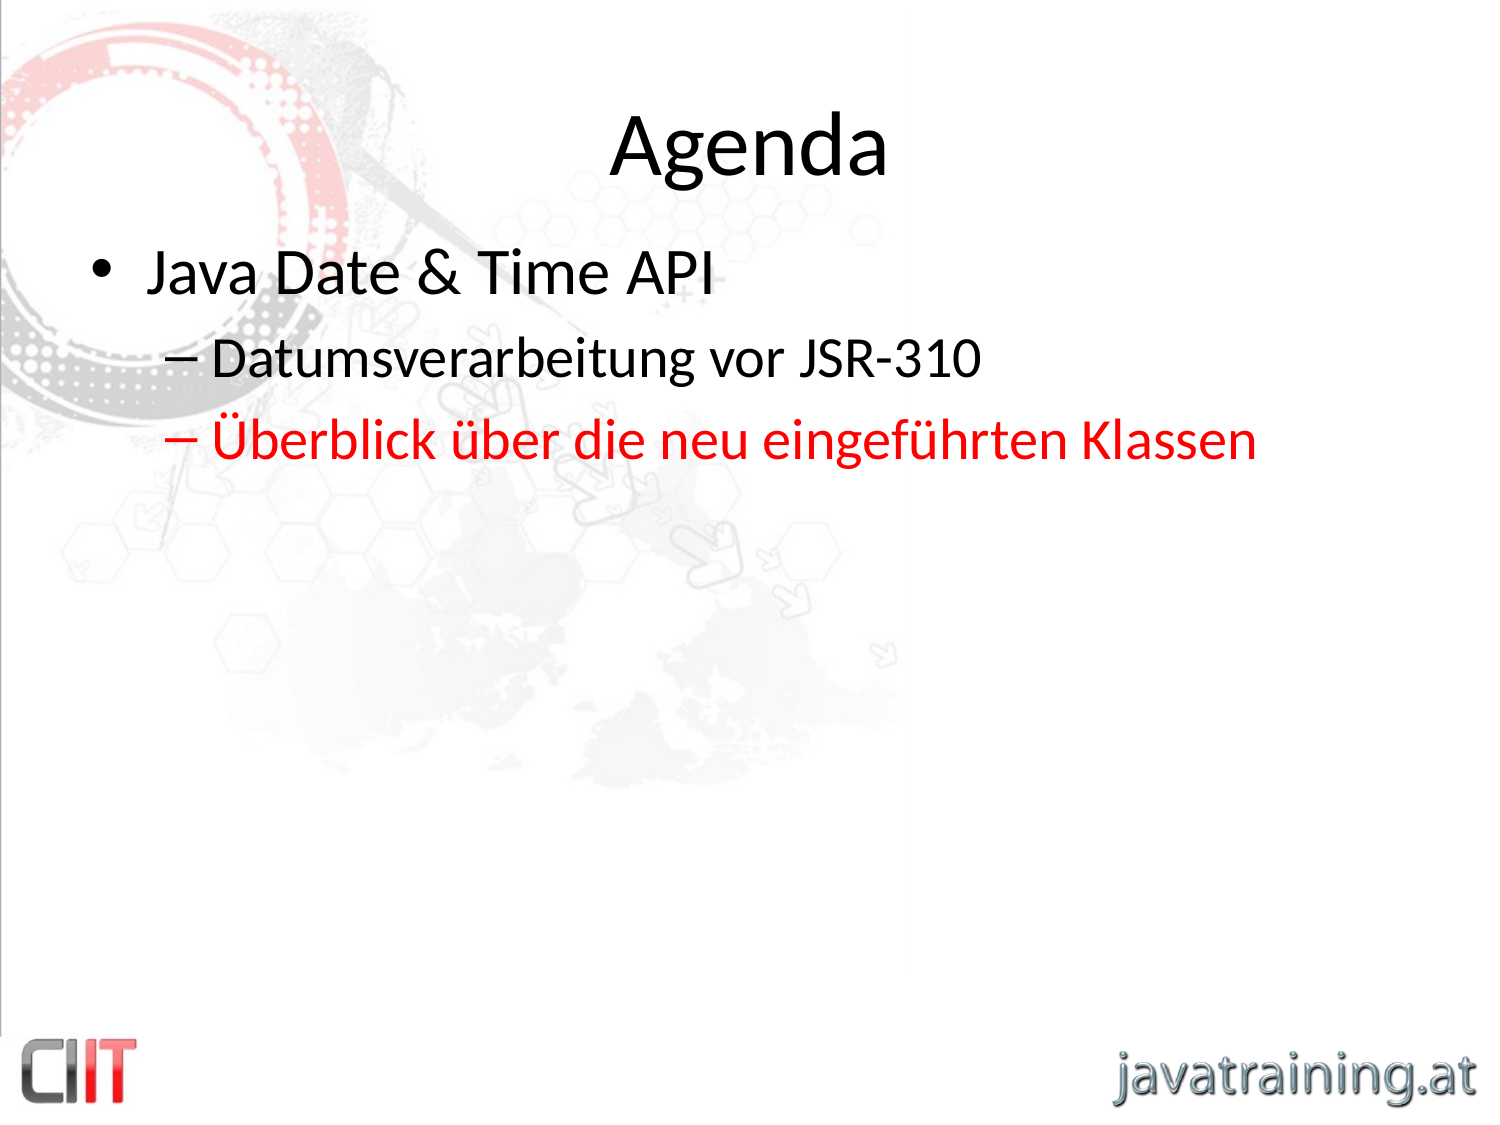

# Agenda
Java Date & Time API
Datumsverarbeitung vor JSR-310
Überblick über die neu eingeführten Klassen